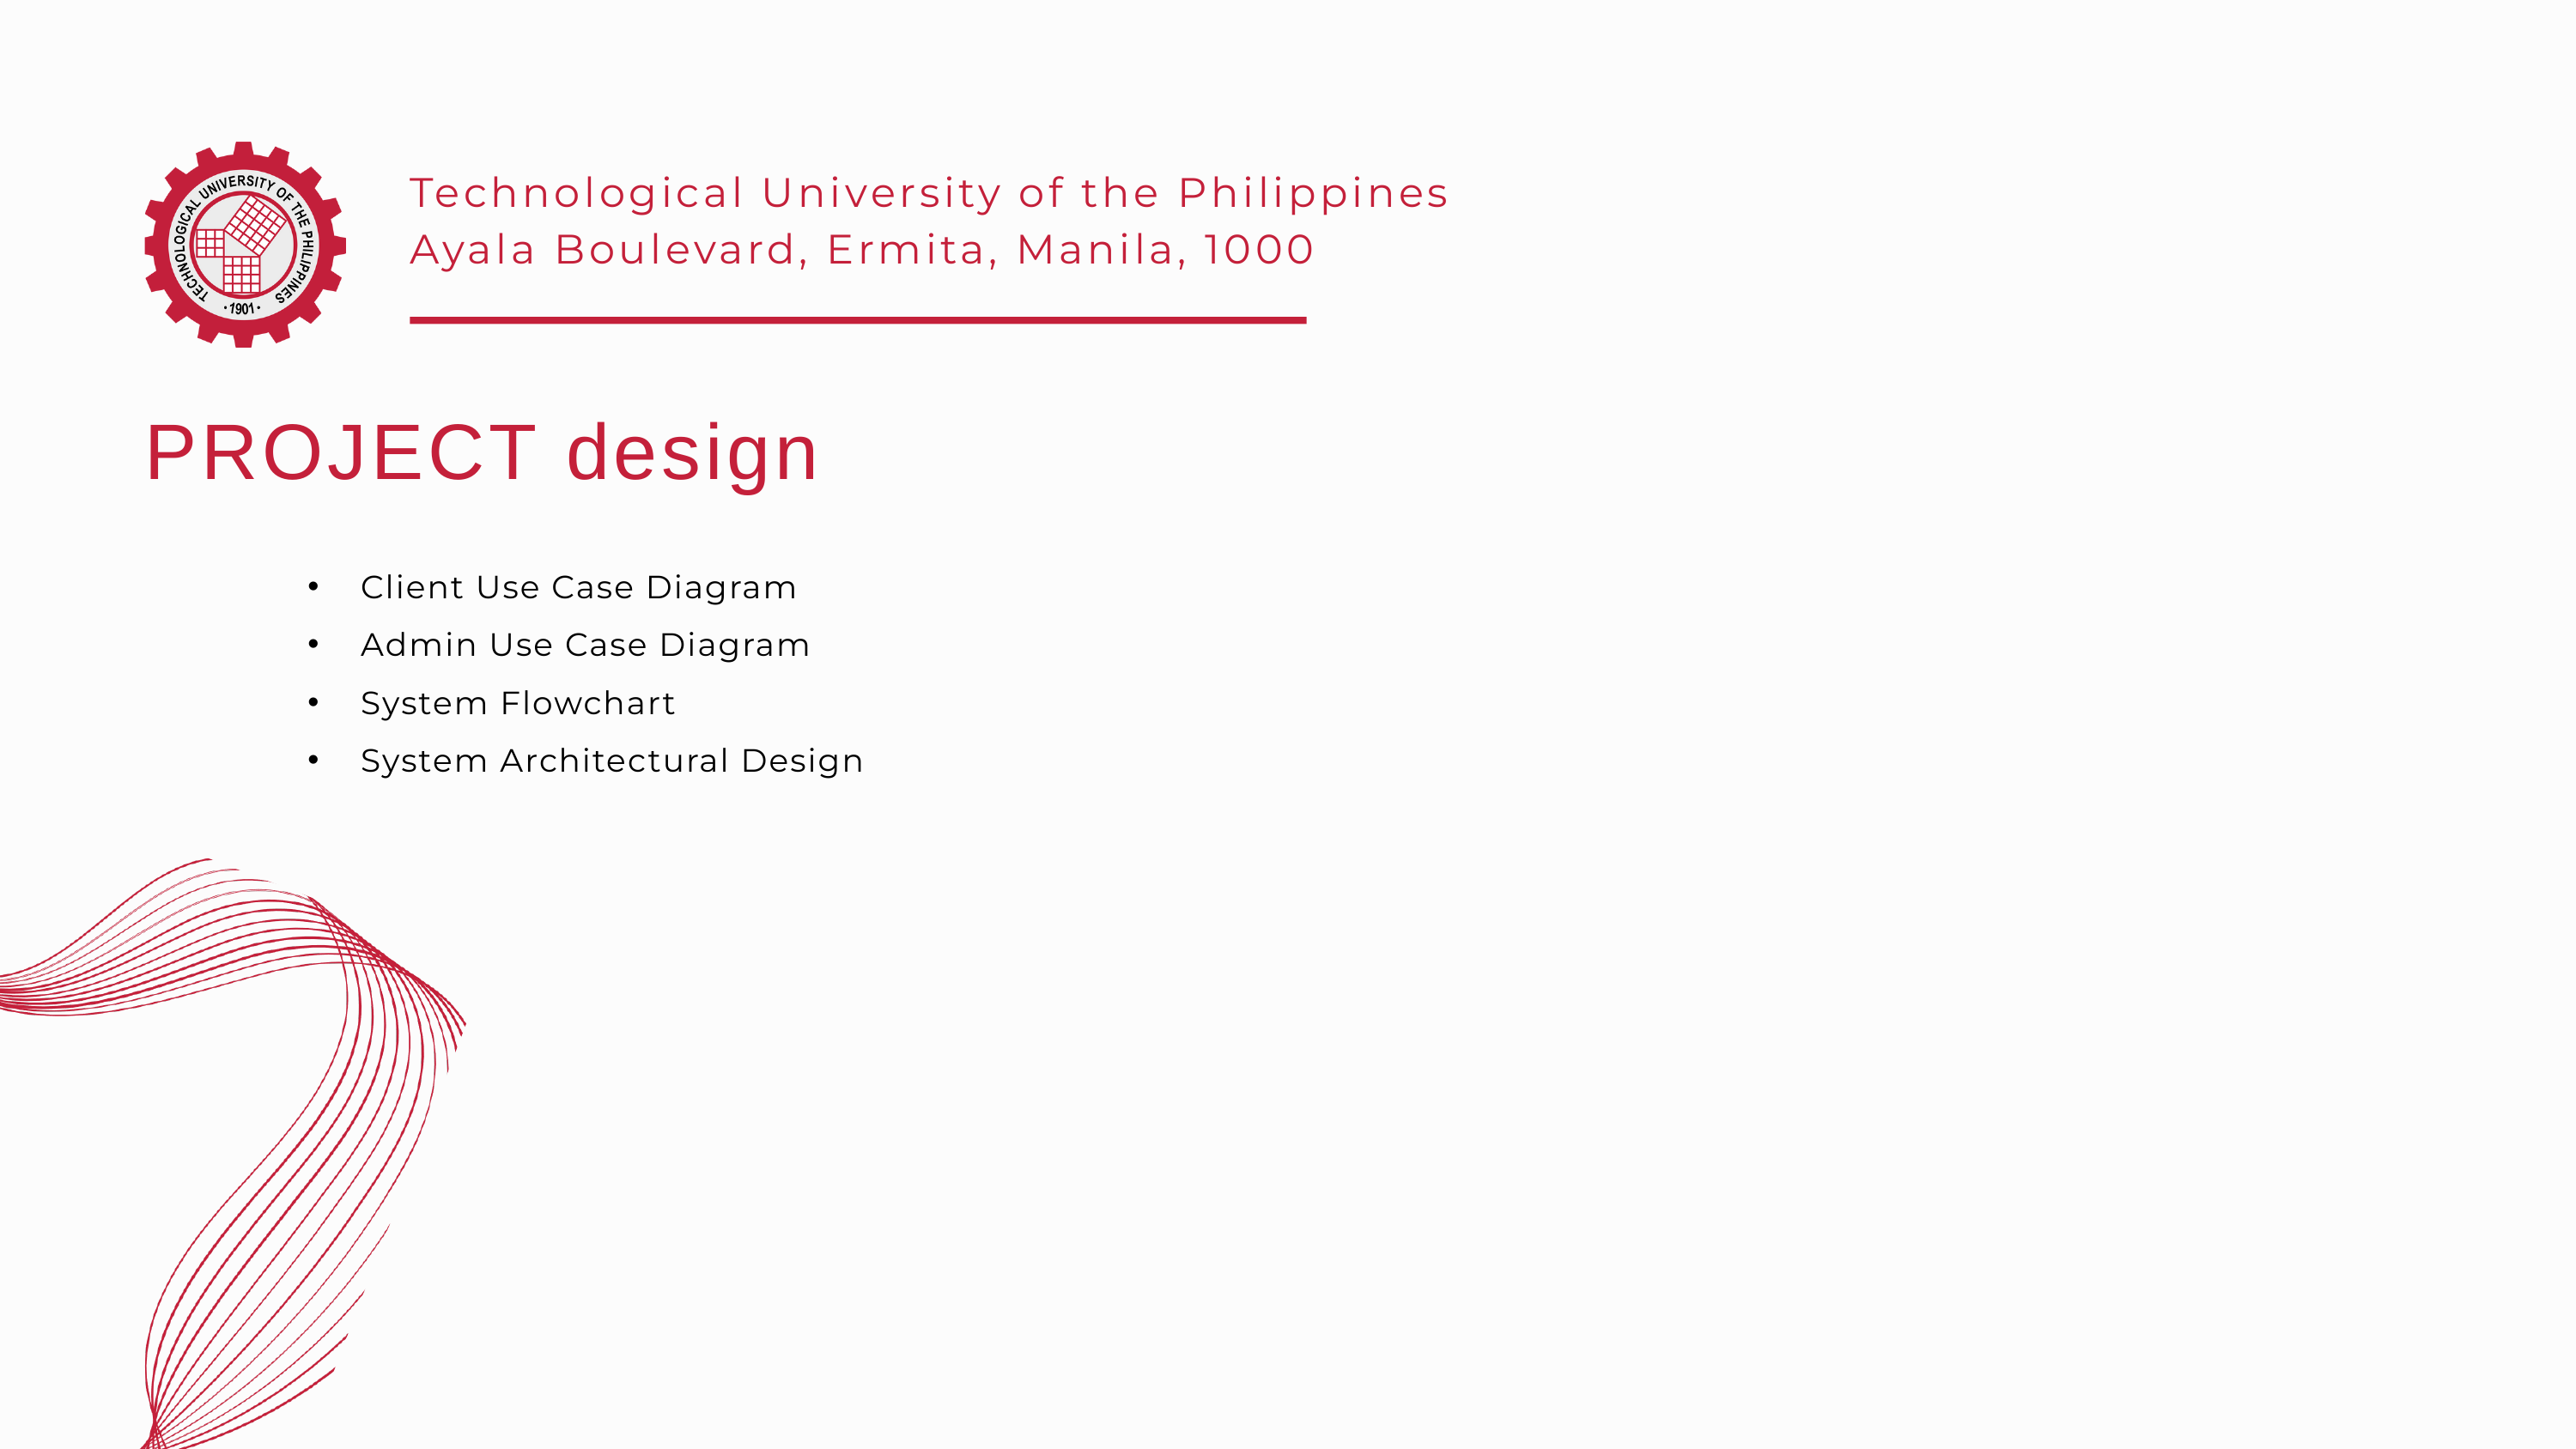

Technological University of the Philippines
Ayala Boulevard, Ermita, Manila, 1000

PROJECT design
Client Use Case Diagram
Admin Use Case Diagram
System Flowchart
System Architectural Design